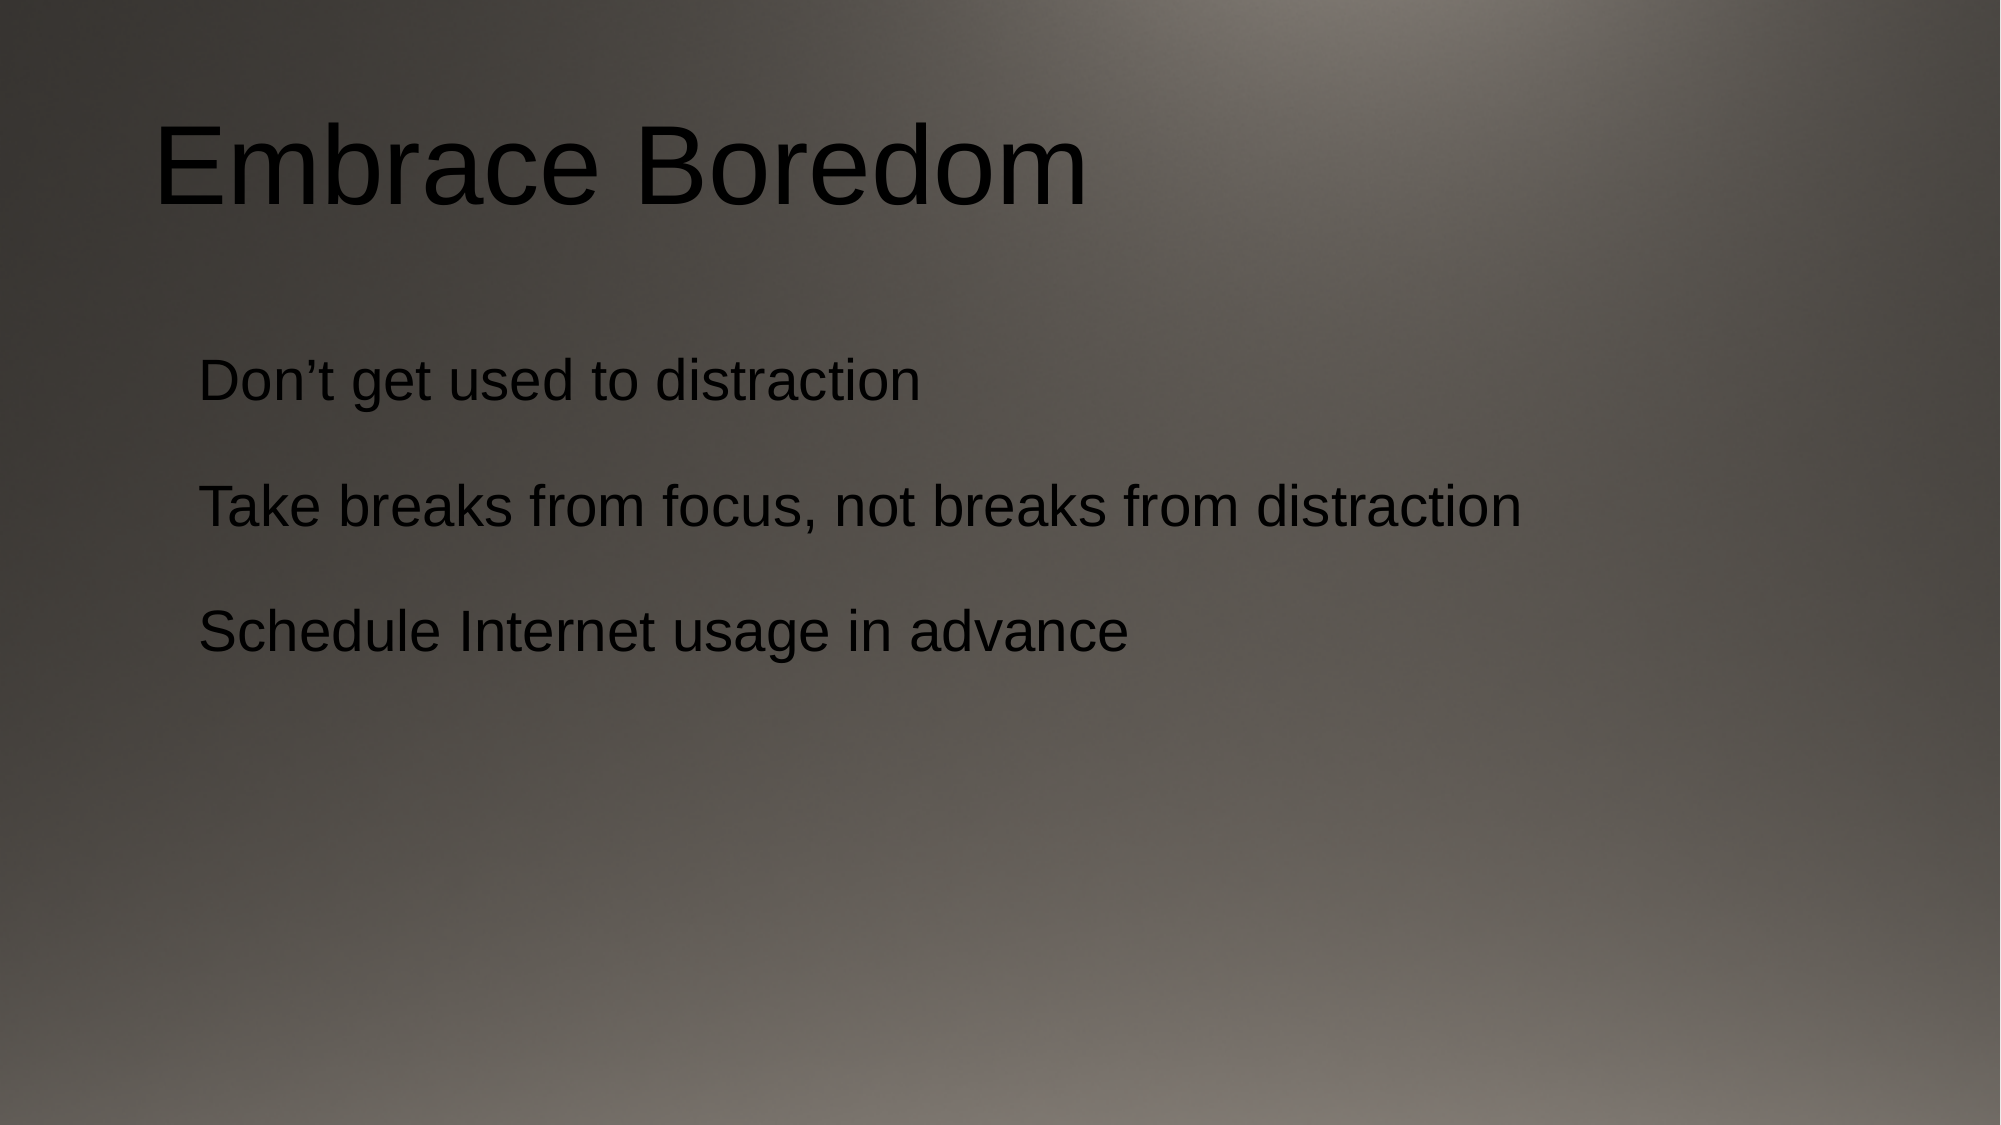

# Embrace Boredom
Don’t get used to distraction
Take breaks from focus, not breaks from distraction
Schedule Internet usage in advance